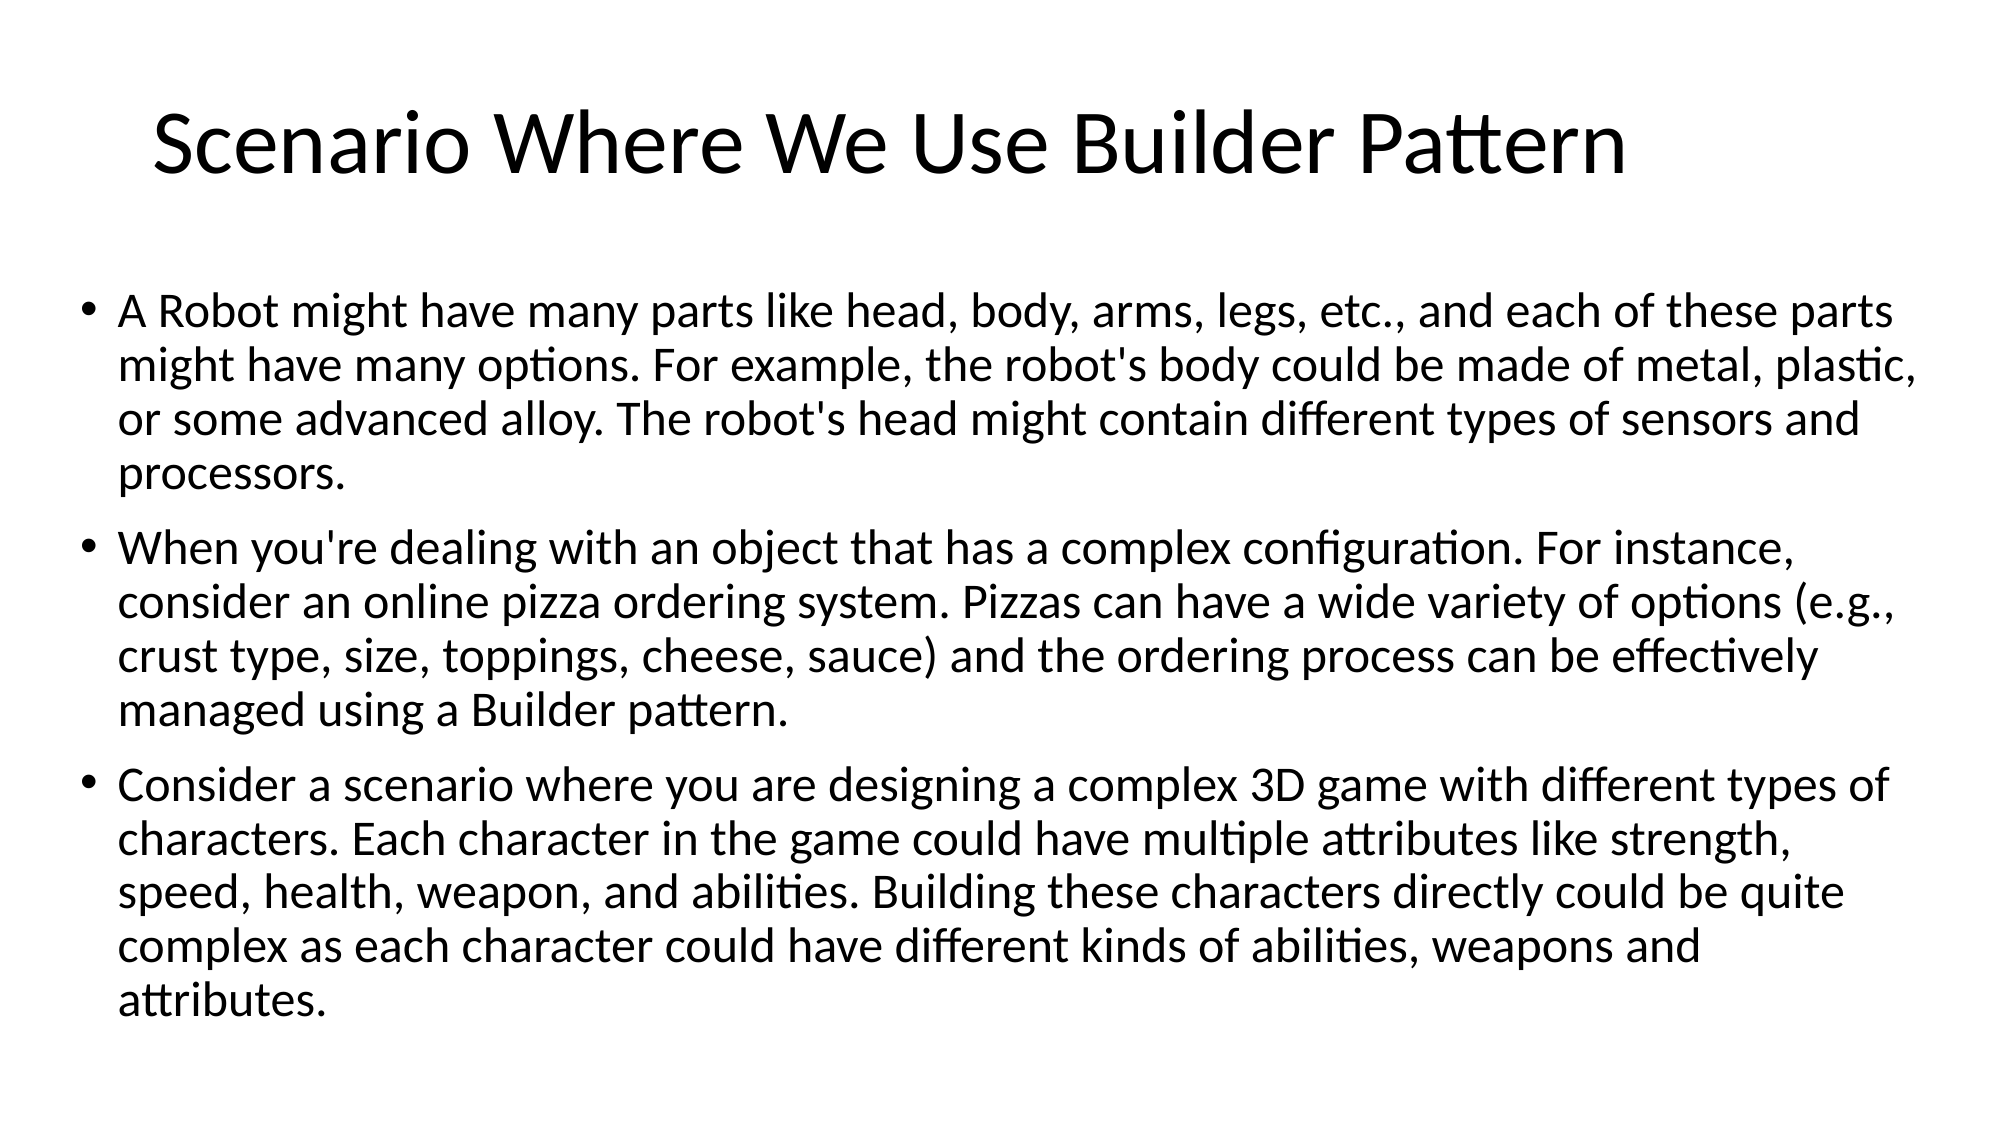

# Scenario Where We Use Builder Pattern
A Robot might have many parts like head, body, arms, legs, etc., and each of these parts might have many options. For example, the robot's body could be made of metal, plastic, or some advanced alloy. The robot's head might contain different types of sensors and processors.
When you're dealing with an object that has a complex configuration. For instance, consider an online pizza ordering system. Pizzas can have a wide variety of options (e.g., crust type, size, toppings, cheese, sauce) and the ordering process can be effectively managed using a Builder pattern.
Consider a scenario where you are designing a complex 3D game with different types of characters. Each character in the game could have multiple attributes like strength, speed, health, weapon, and abilities. Building these characters directly could be quite complex as each character could have different kinds of abilities, weapons and attributes.